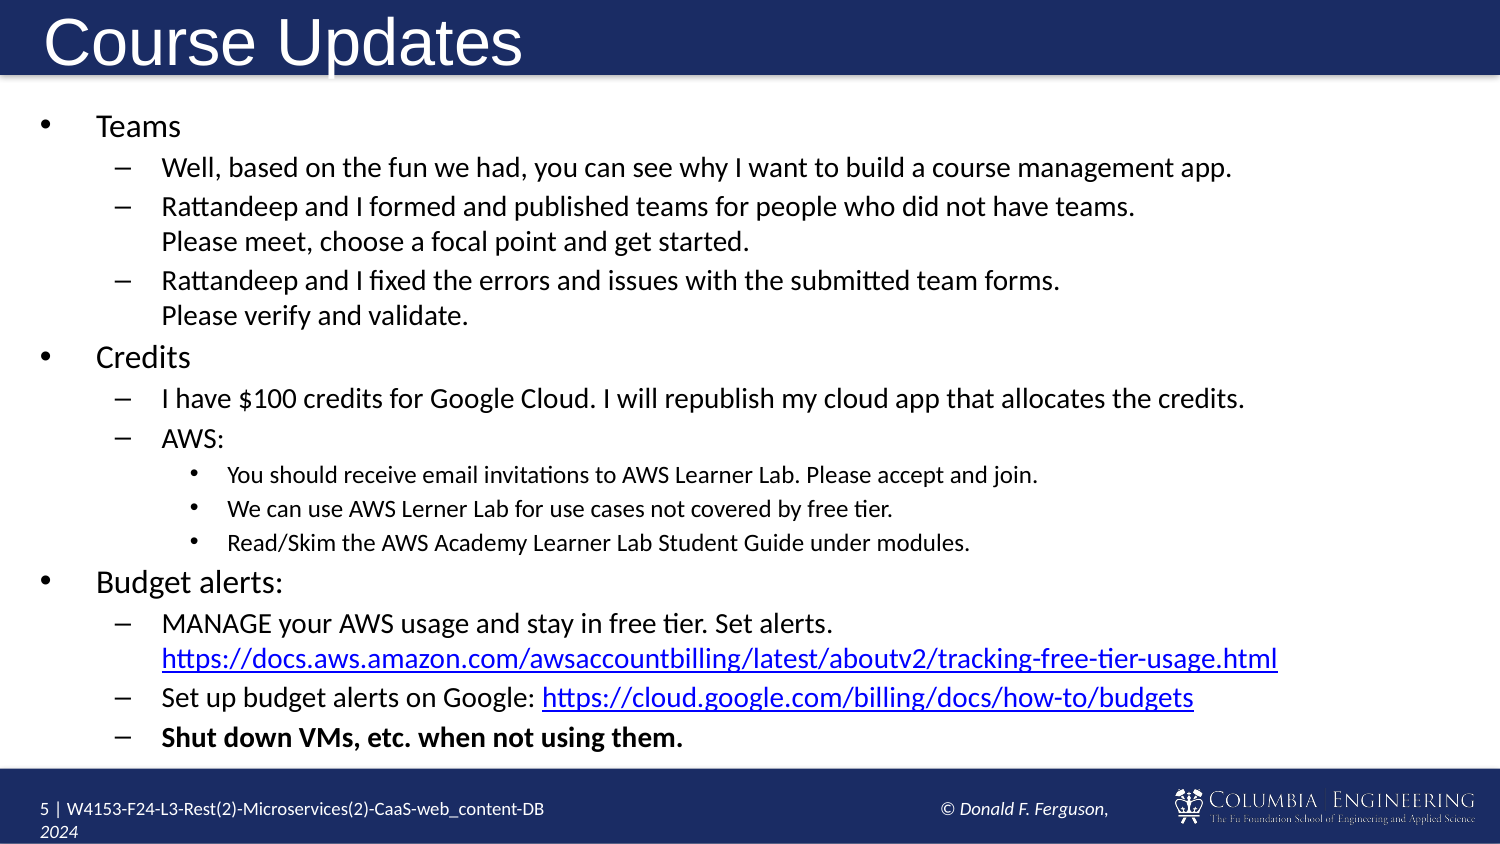

# Course Updates
Teams
Well, based on the fun we had, you can see why I want to build a course management app.
Rattandeep and I formed and published teams for people who did not have teams.
Please meet, choose a focal point and get started.
Rattandeep and I fixed the errors and issues with the submitted team forms.
Please verify and validate.
Credits
I have $100 credits for Google Cloud. I will republish my cloud app that allocates the credits.
AWS:
You should receive email invitations to AWS Learner Lab. Please accept and join.
We can use AWS Lerner Lab for use cases not covered by free tier.
Read/Skim the AWS Academy Learner Lab Student Guide under modules.
Budget alerts:
MANAGE your AWS usage and stay in free tier. Set alerts.
https://docs.aws.amazon.com/awsaccountbilling/latest/aboutv2/tracking-free-tier-usage.html
Set up budget alerts on Google: https://cloud.google.com/billing/docs/how-to/budgets
Shut down VMs, etc. when not using them.